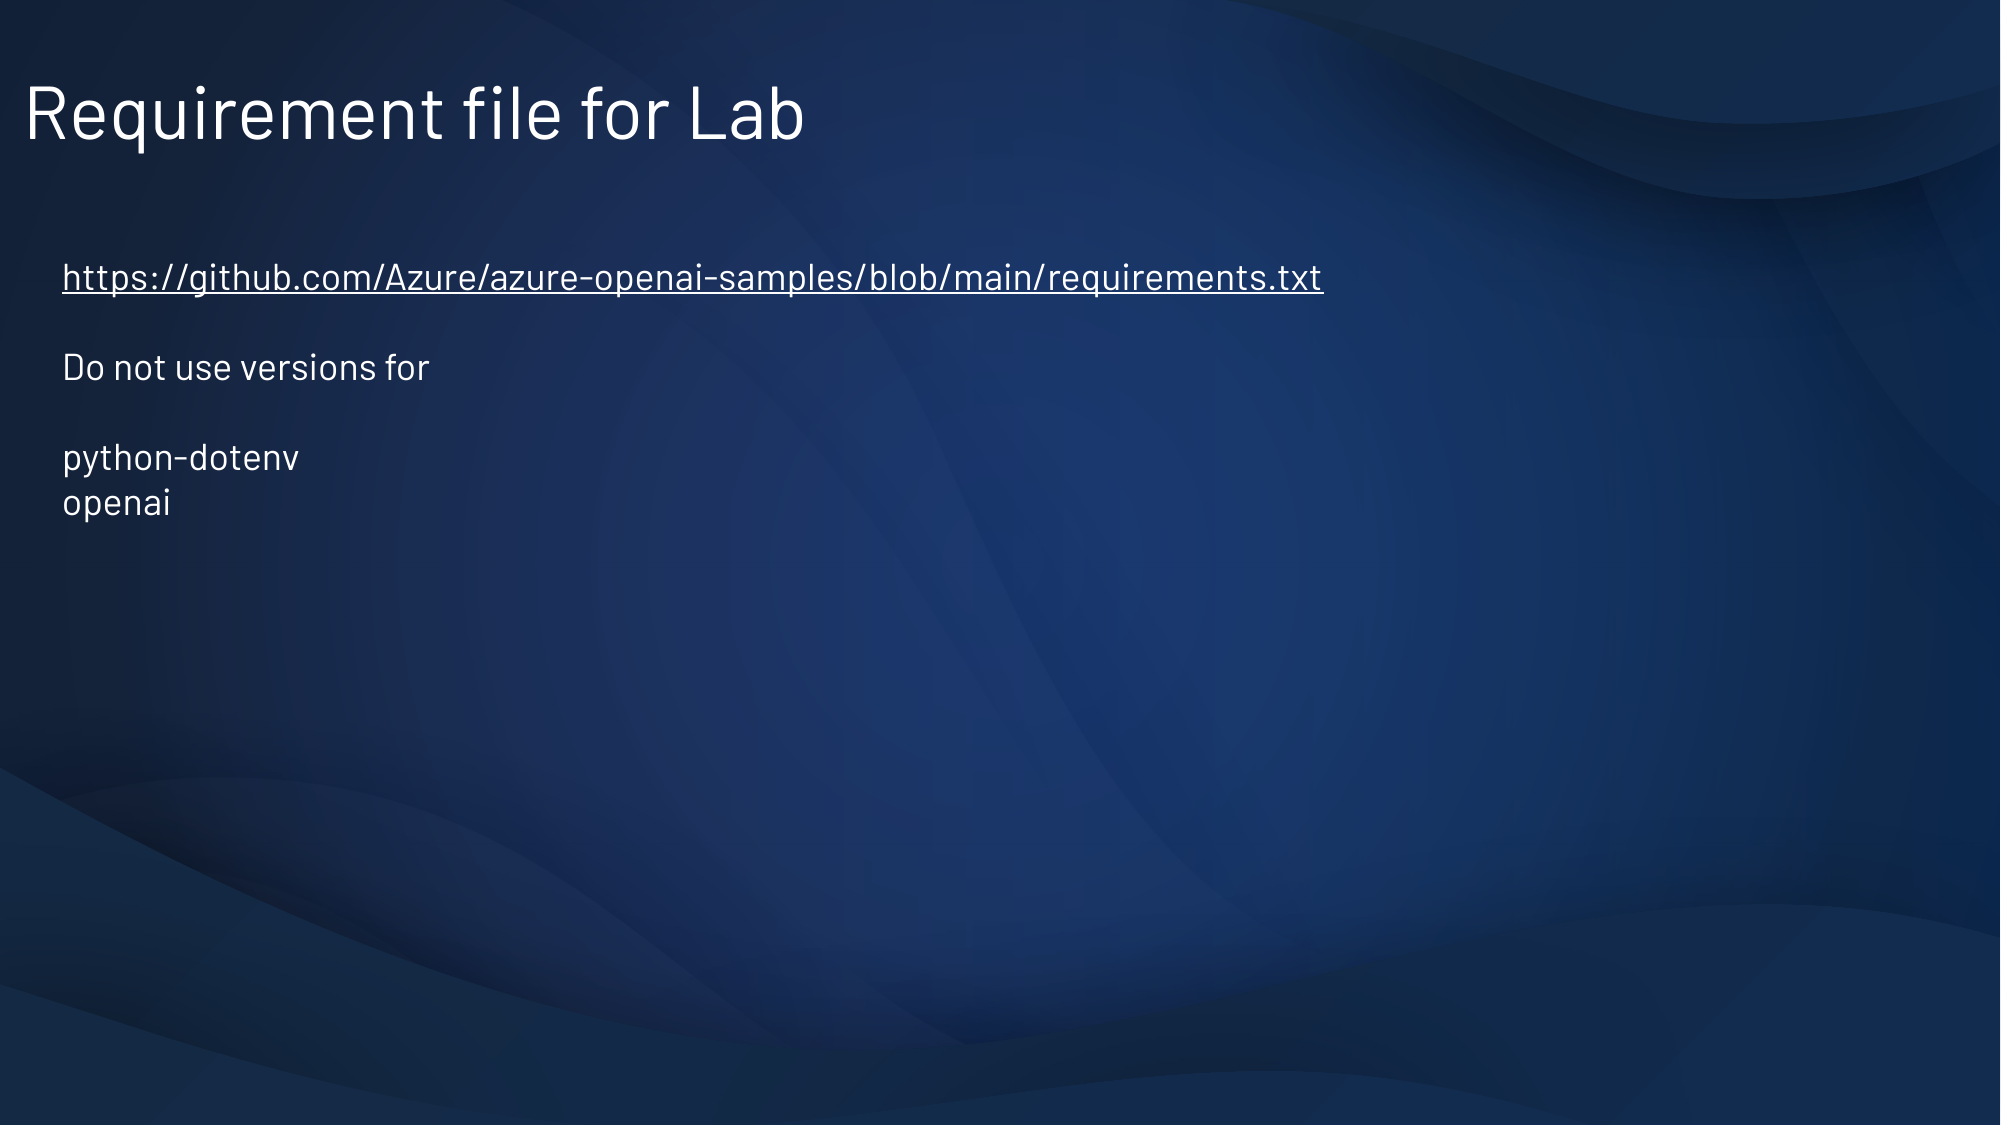

# Requirement file for Lab
https://github.com/Azure/azure-openai-samples/blob/main/requirements.txt

Do not use versions for

python-dotenv
openai